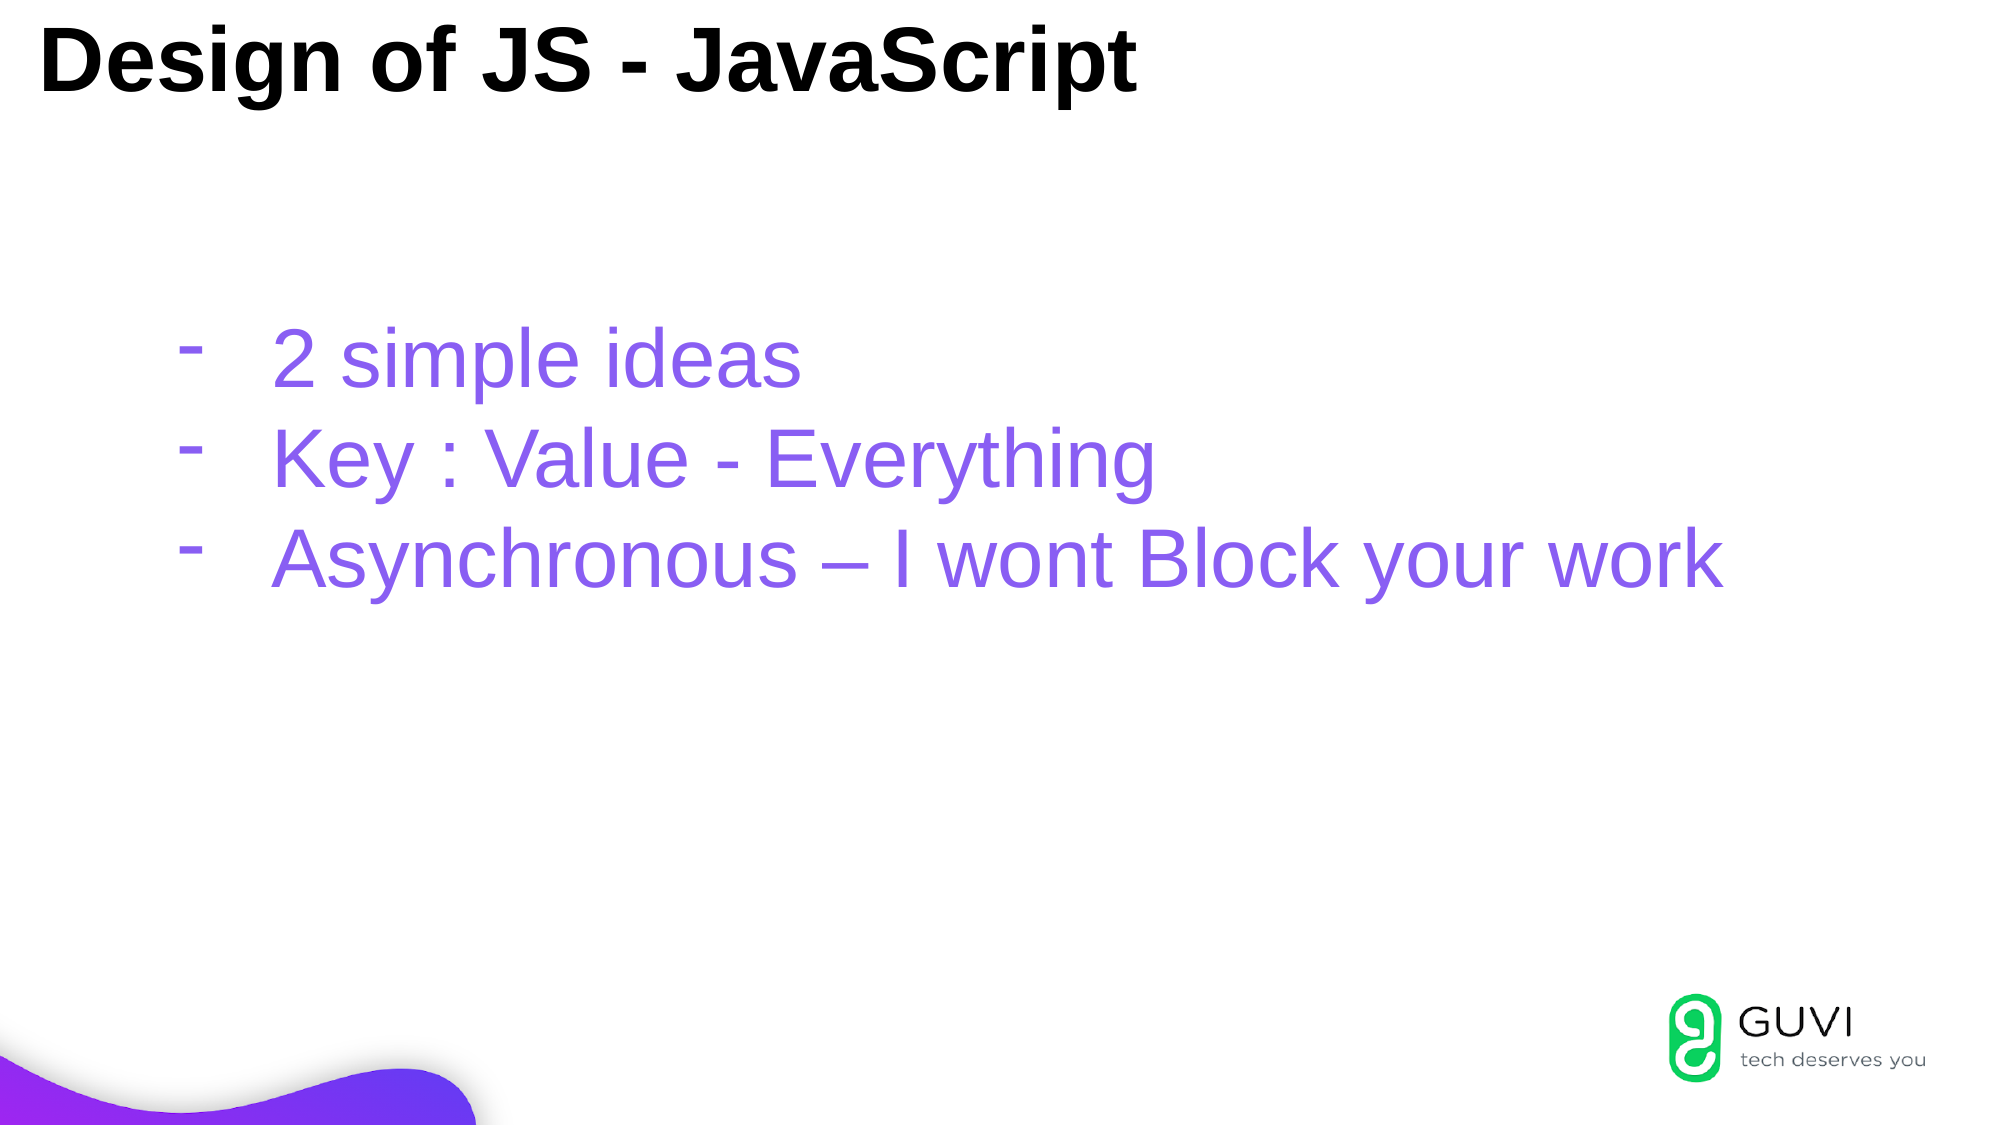

Design of JS - JavaScript
2 simple ideas
Key : Value - Everything
Asynchronous – I wont Block your work